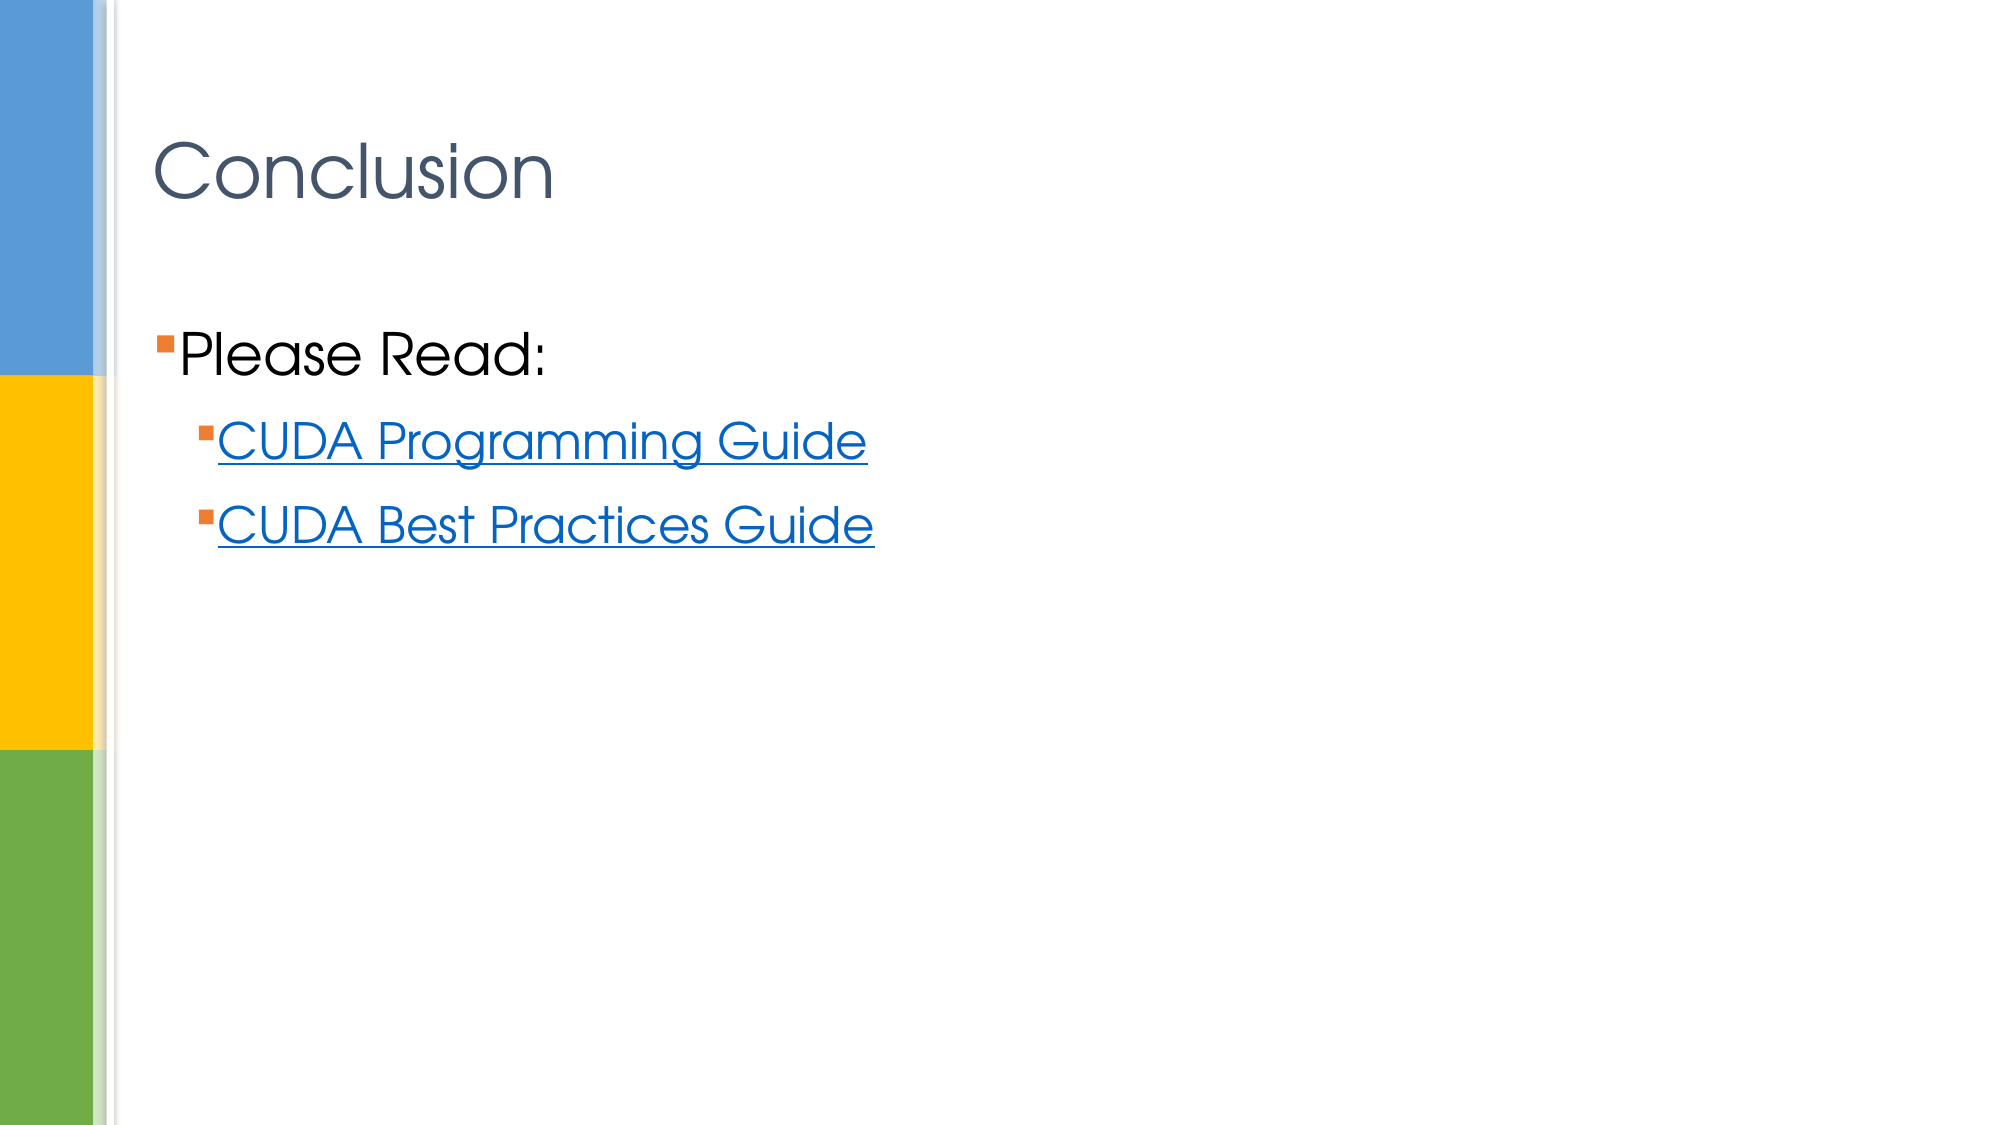

# Conclusion
Please Read:
CUDA Programming Guide
CUDA Best Practices Guide